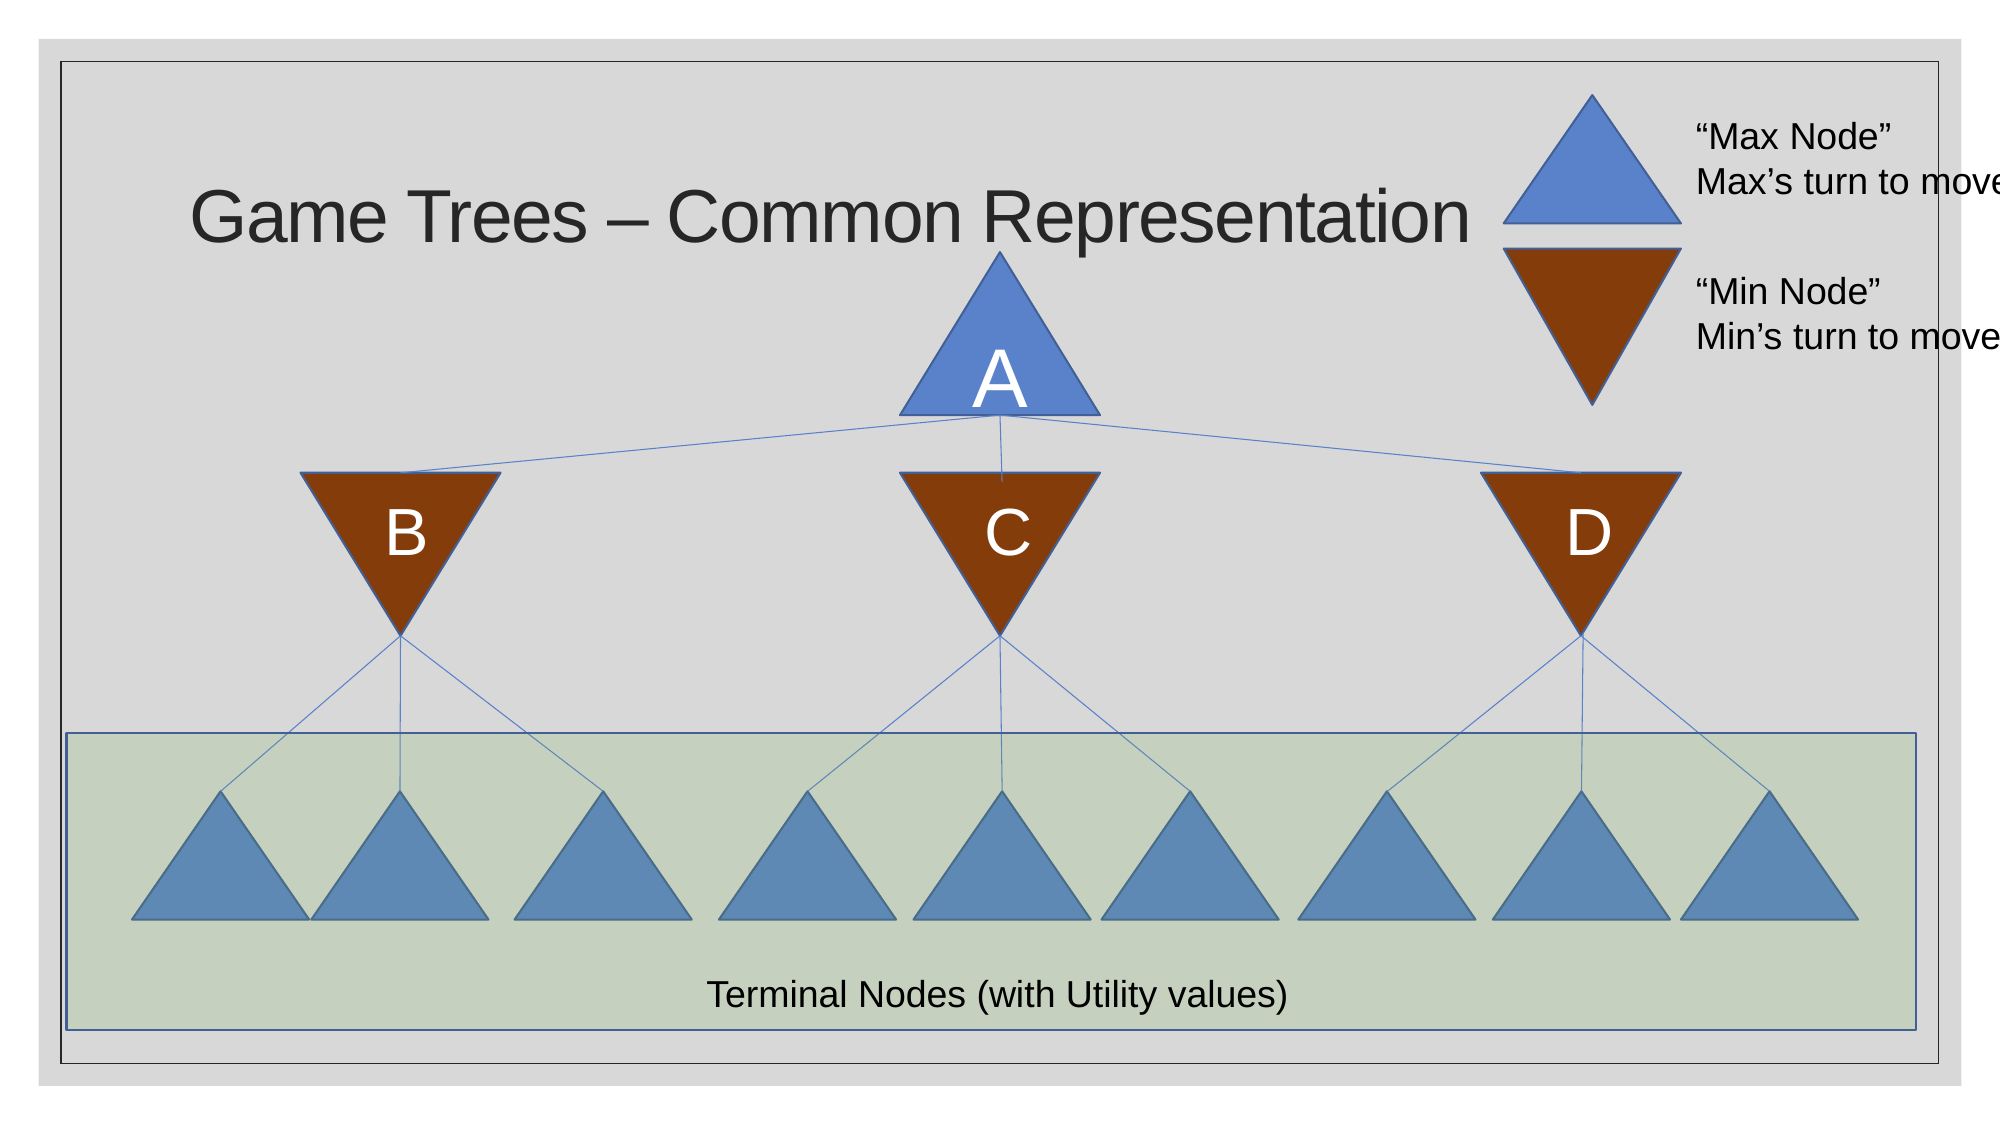

“Max Node”
Max’s turn to move
# Game Trees – Common Representation

A
“Min Node”
Min’s turn to move

B

C

D

Terminal Nodes (with Utility values)